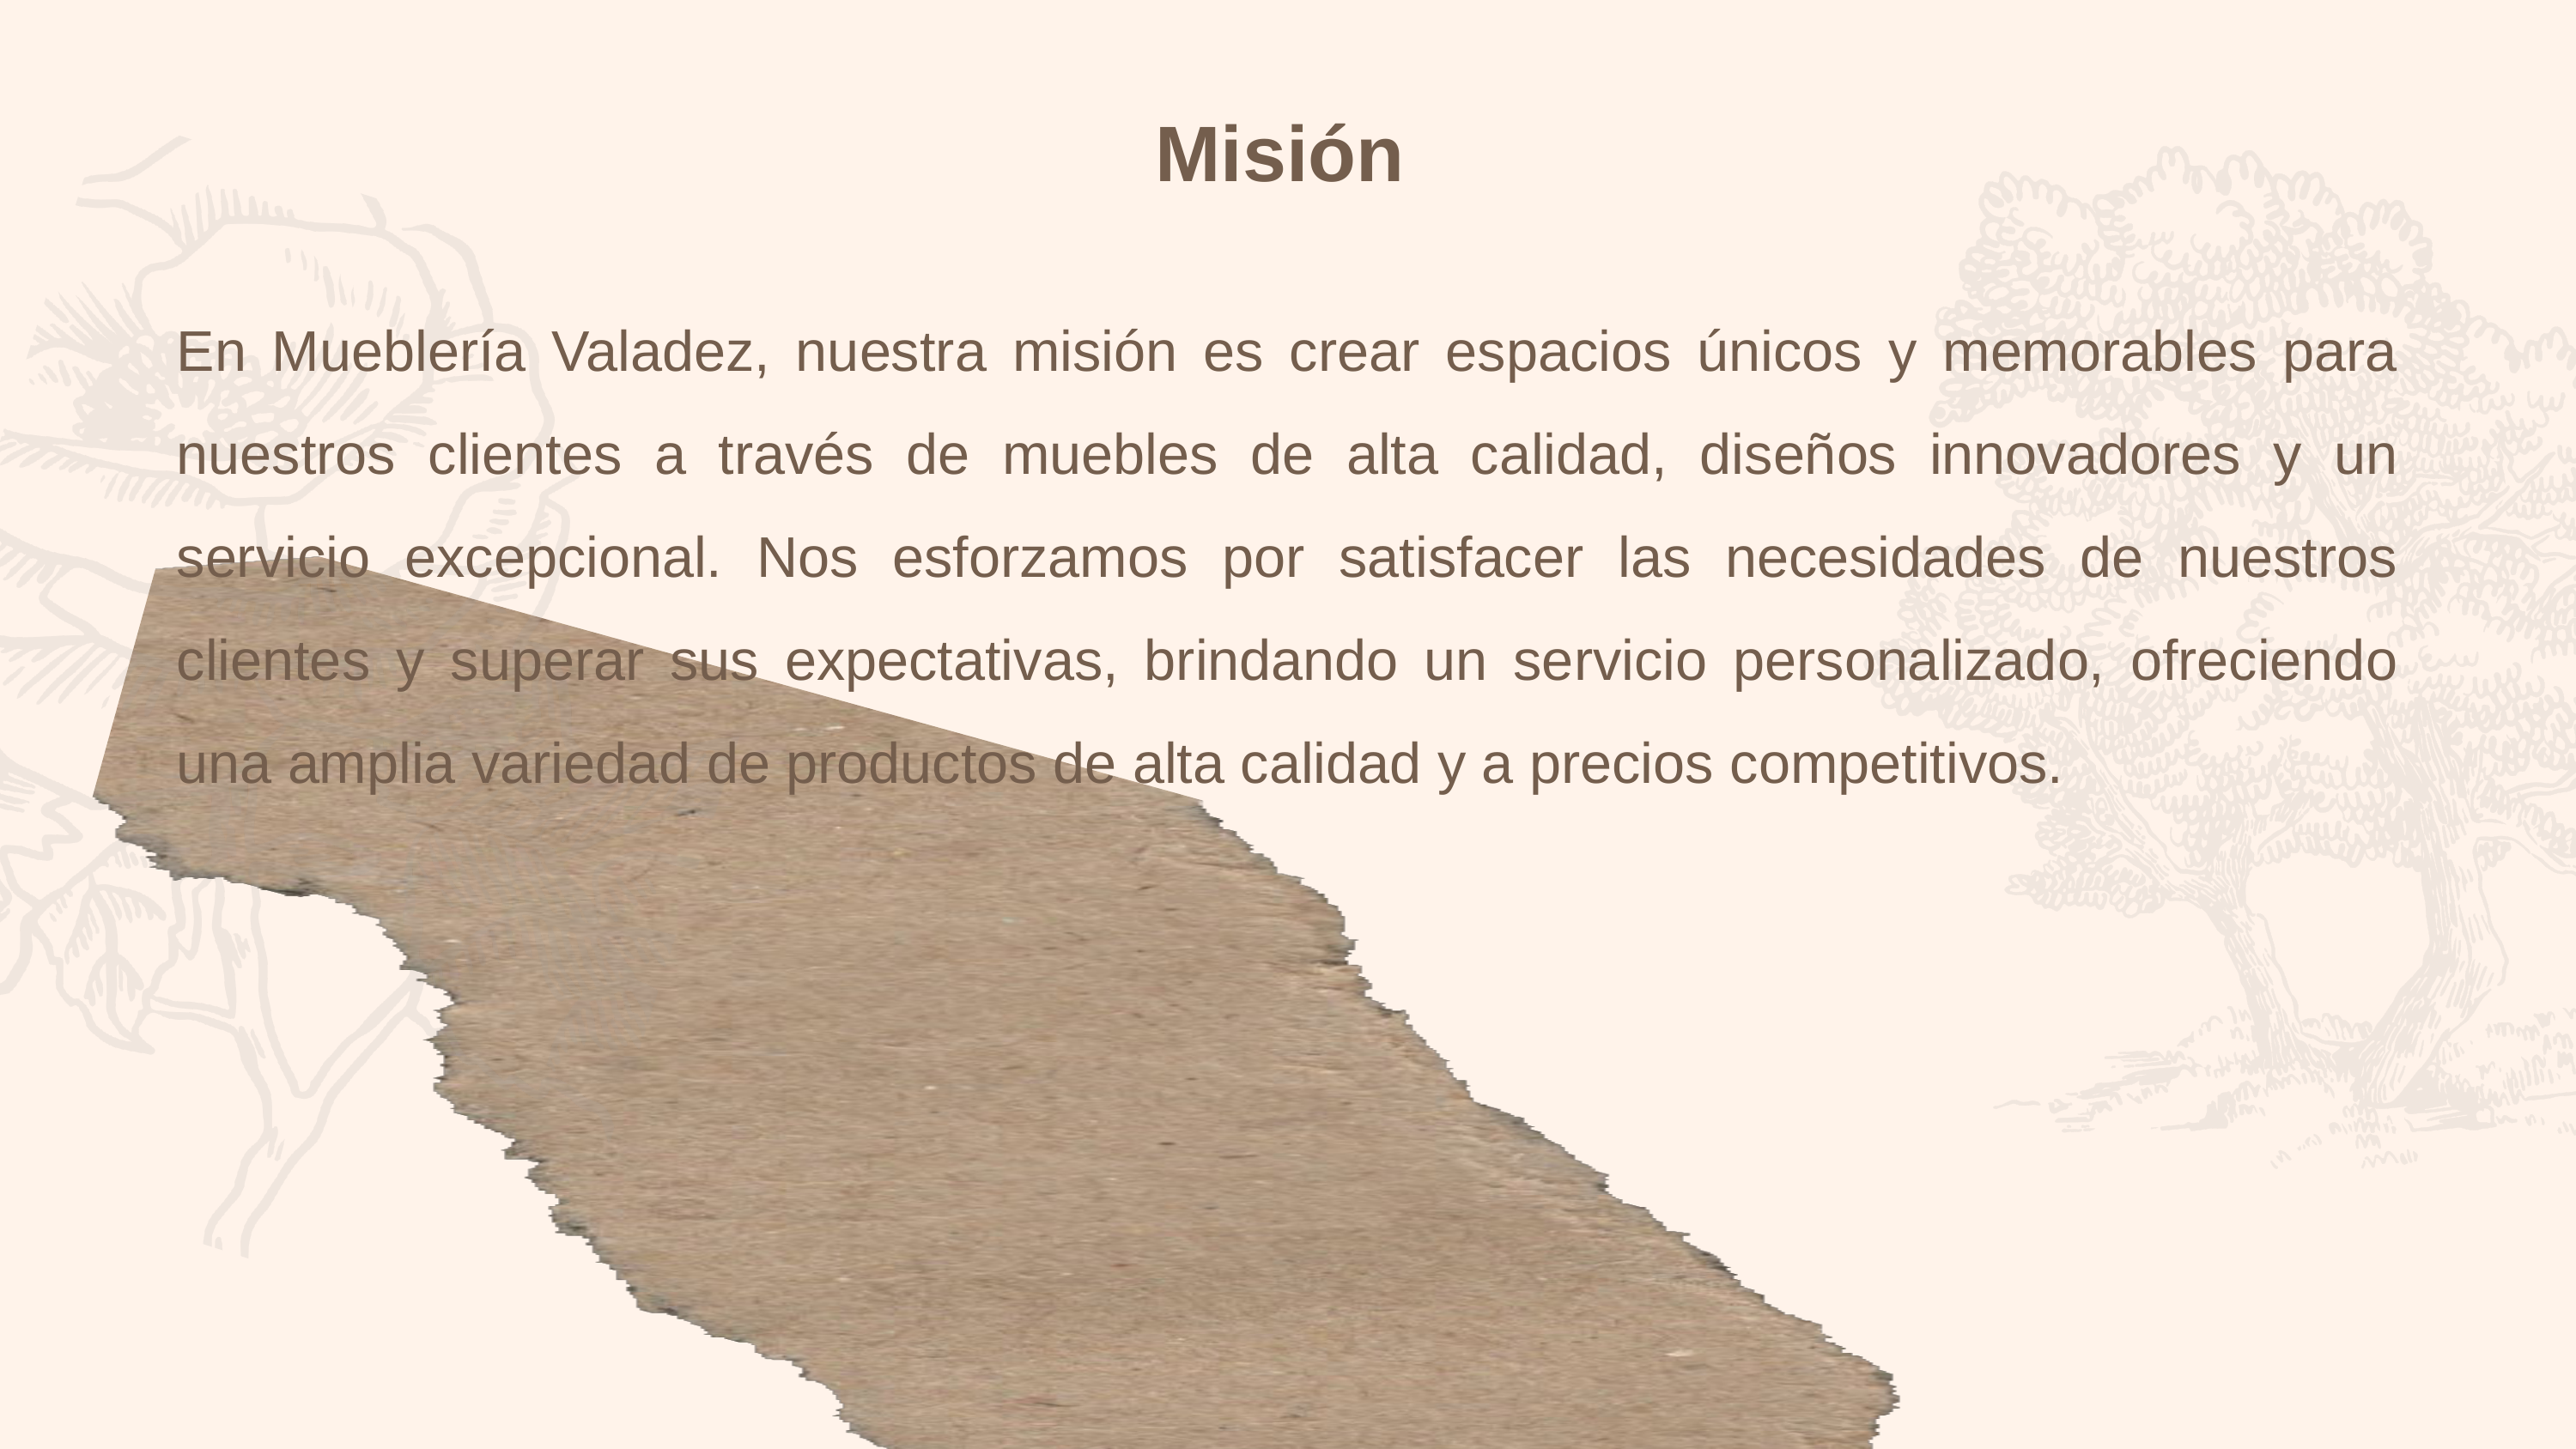

Misión

En Mueblería Valadez, nuestra misión es crear espacios únicos y memorables para nuestros clientes a través de muebles de alta calidad, diseños innovadores y un servicio excepcional. Nos esforzamos por satisfacer las necesidades de nuestros clientes y superar sus expectativas, brindando un servicio personalizado, ofreciendo una amplia variedad de productos de alta calidad y a precios competitivos.